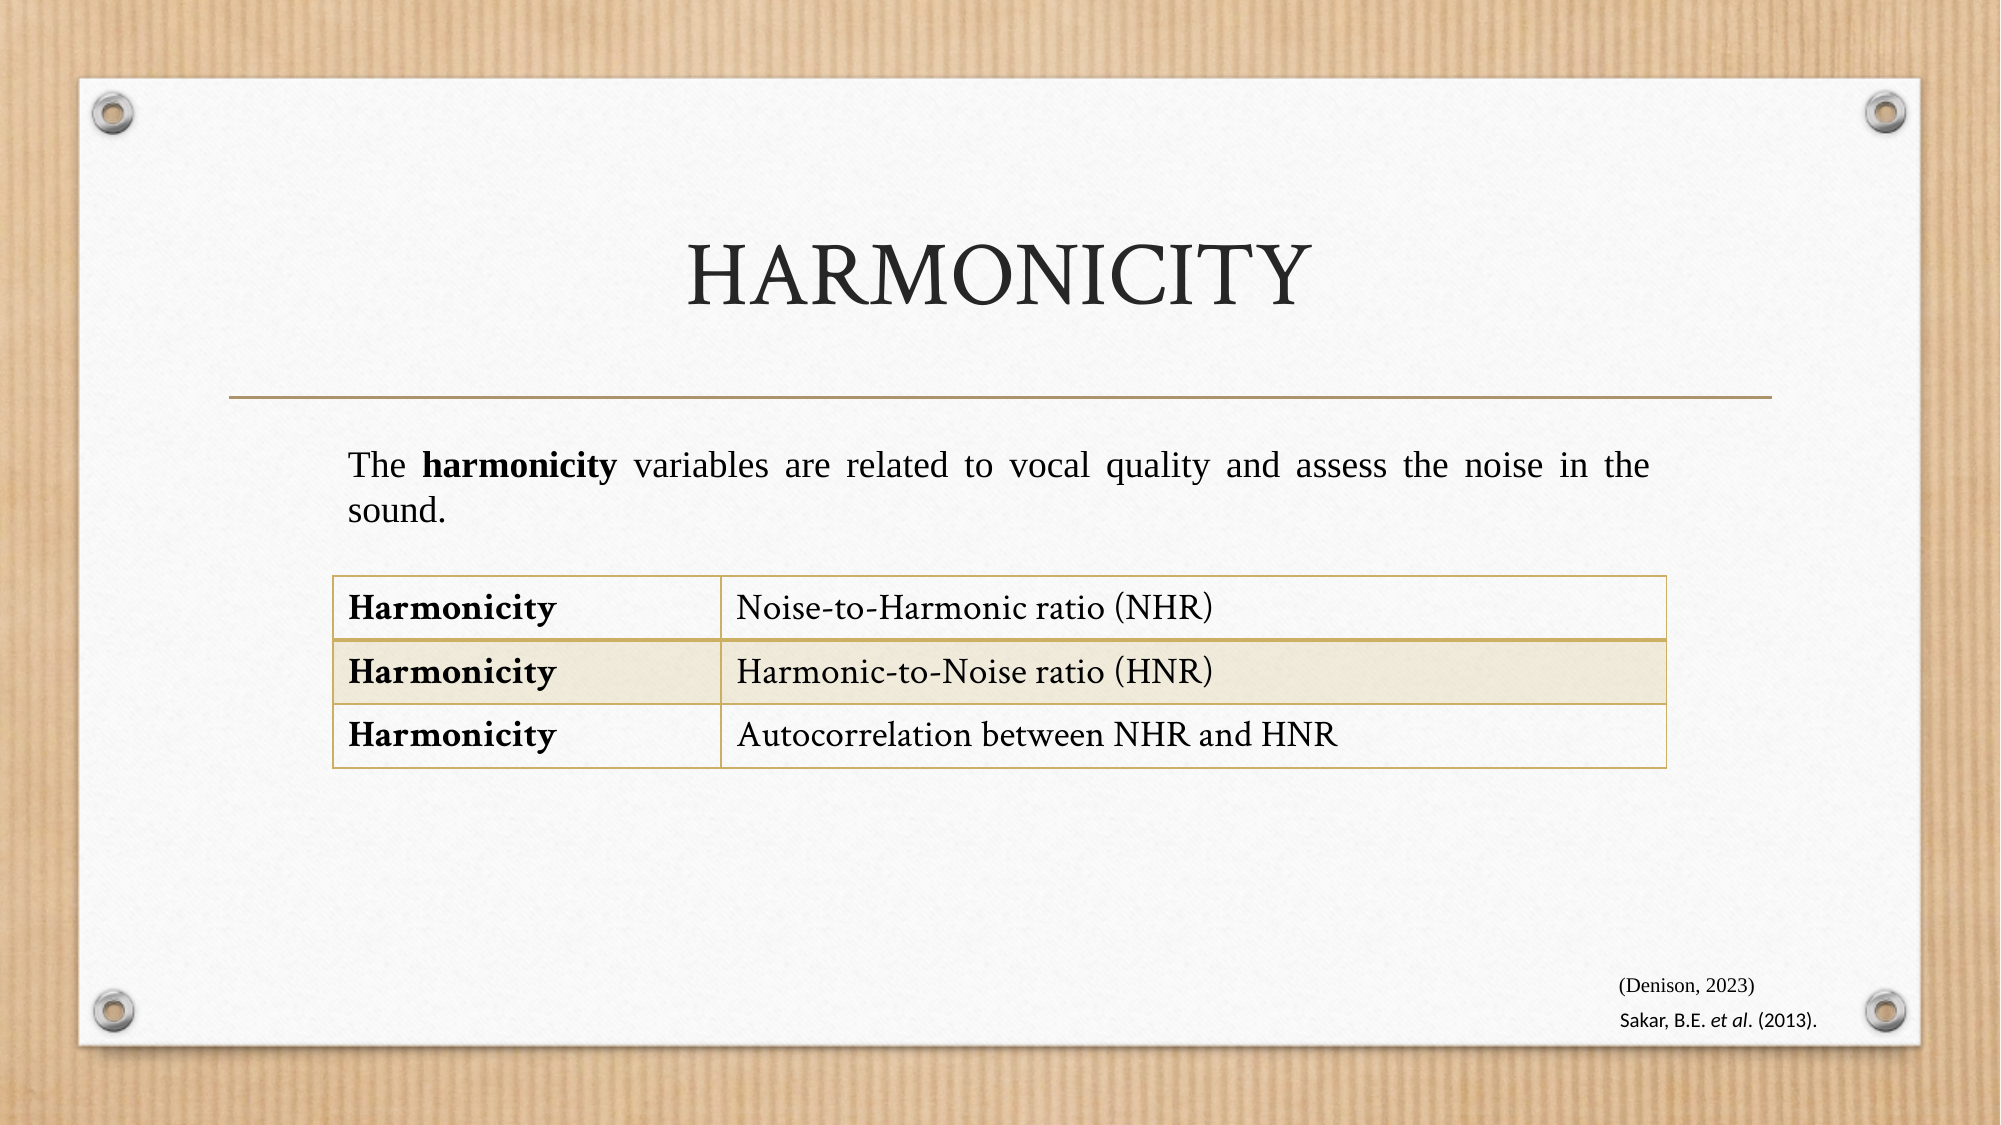

# HARMONICITY
The harmonicity variables are related to vocal quality and assess the noise in the sound.
| Harmonicity | Noise-to-Harmonic ratio (NHR) |
| --- | --- |
| Harmonicity | Harmonic-to-Noise ratio (HNR) |
| Harmonicity | Autocorrelation between NHR and HNR |
(Denison, 2023)
Sakar, B.E. et al. (2013).